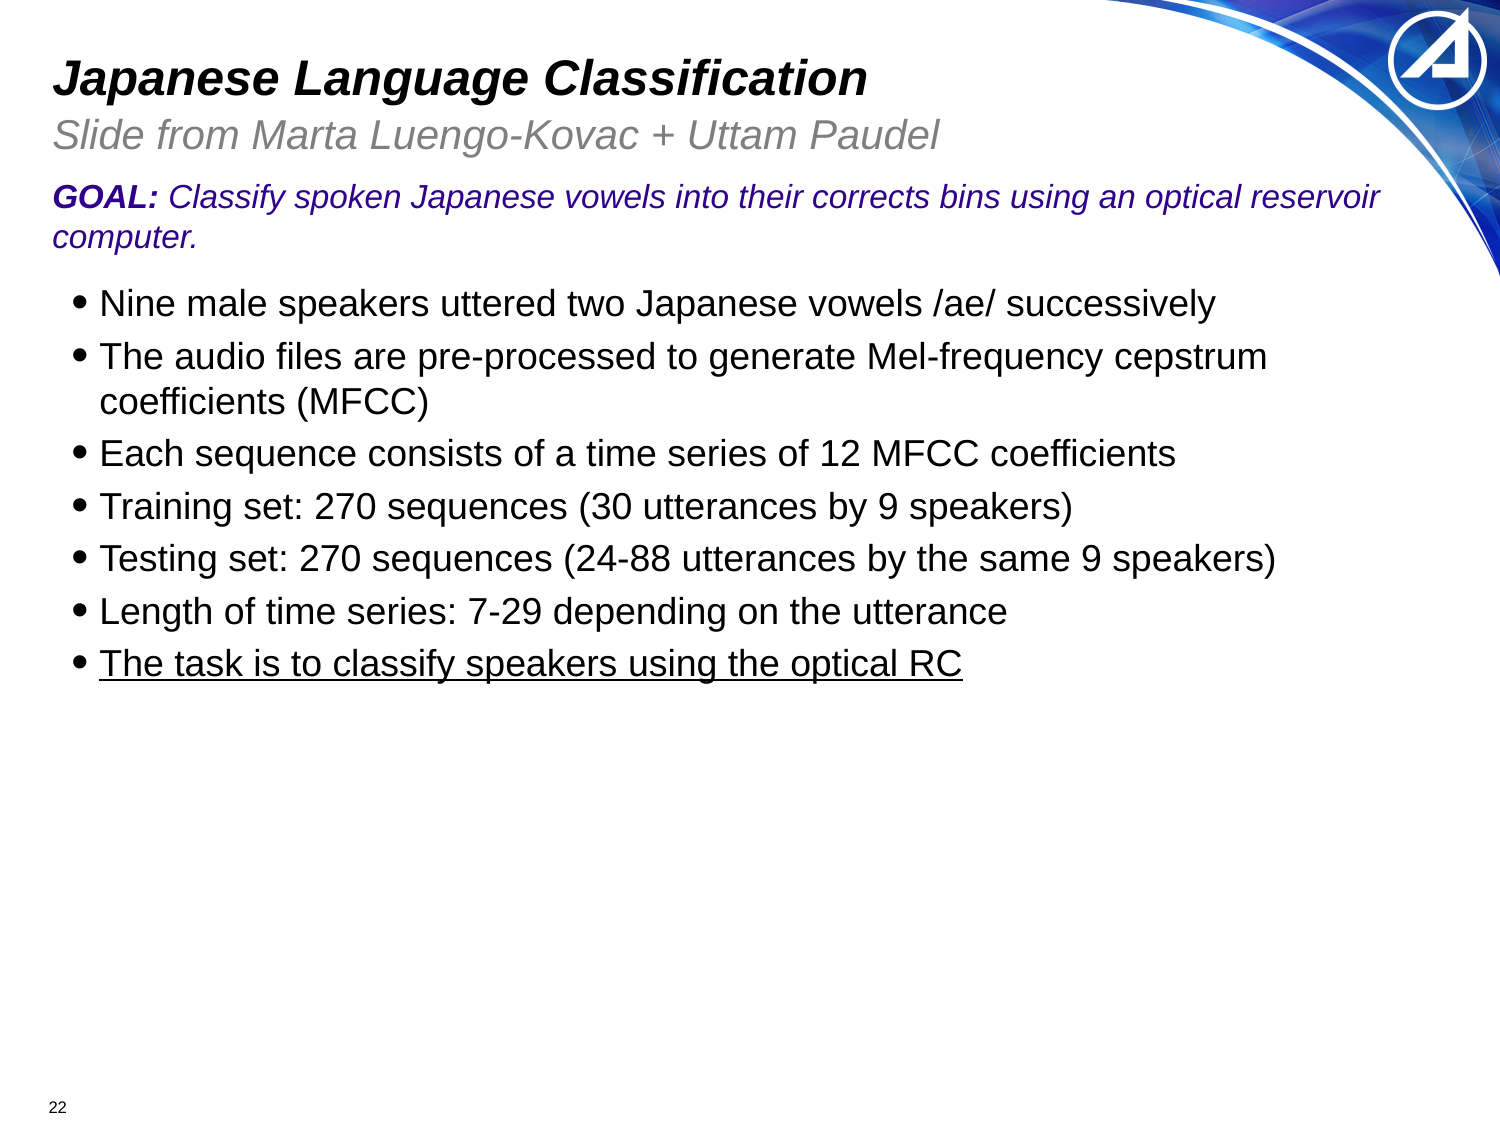

# Japanese Language Classification
Slide from Marta Luengo-Kovac + Uttam Paudel

GOAL: Classify spoken Japanese vowels into their corrects bins using an optical reservoir computer.
Nine male speakers uttered two Japanese vowels /ae/ successively
The audio files are pre-processed to generate Mel-frequency cepstrum coefficients (MFCC)
Each sequence consists of a time series of 12 MFCC coefficients
Training set: 270 sequences (30 utterances by 9 speakers)
Testing set: 270 sequences (24-88 utterances by the same 9 speakers)
Length of time series: 7-29 depending on the utterance
The task is to classify speakers using the optical RC